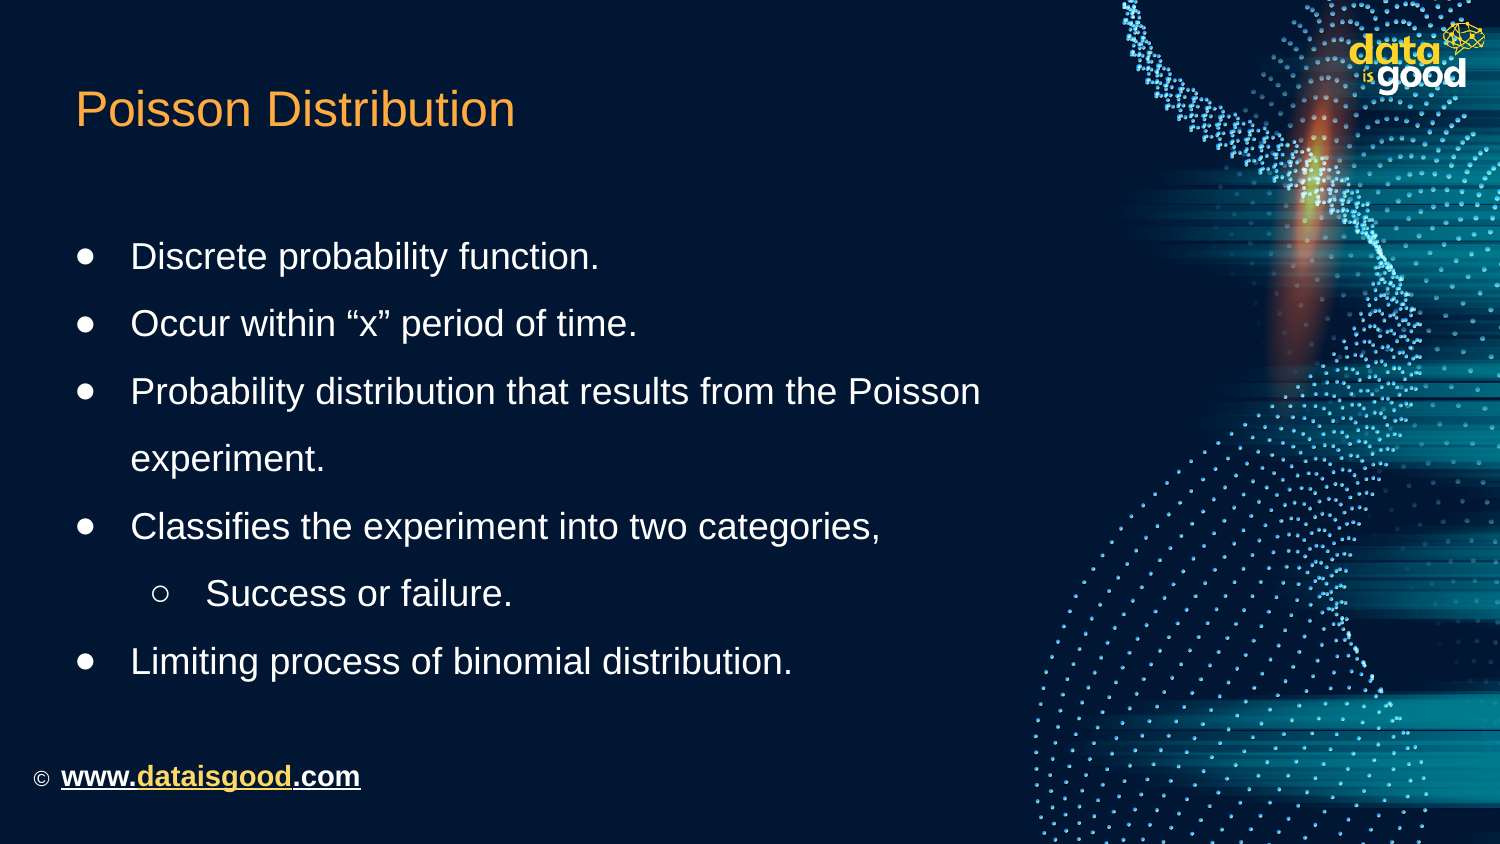

# Poisson Distribution
Discrete probability function.
Occur within “x” period of time.
Probability distribution that results from the Poisson experiment.
Classifies the experiment into two categories,
Success or failure.
Limiting process of binomial distribution.